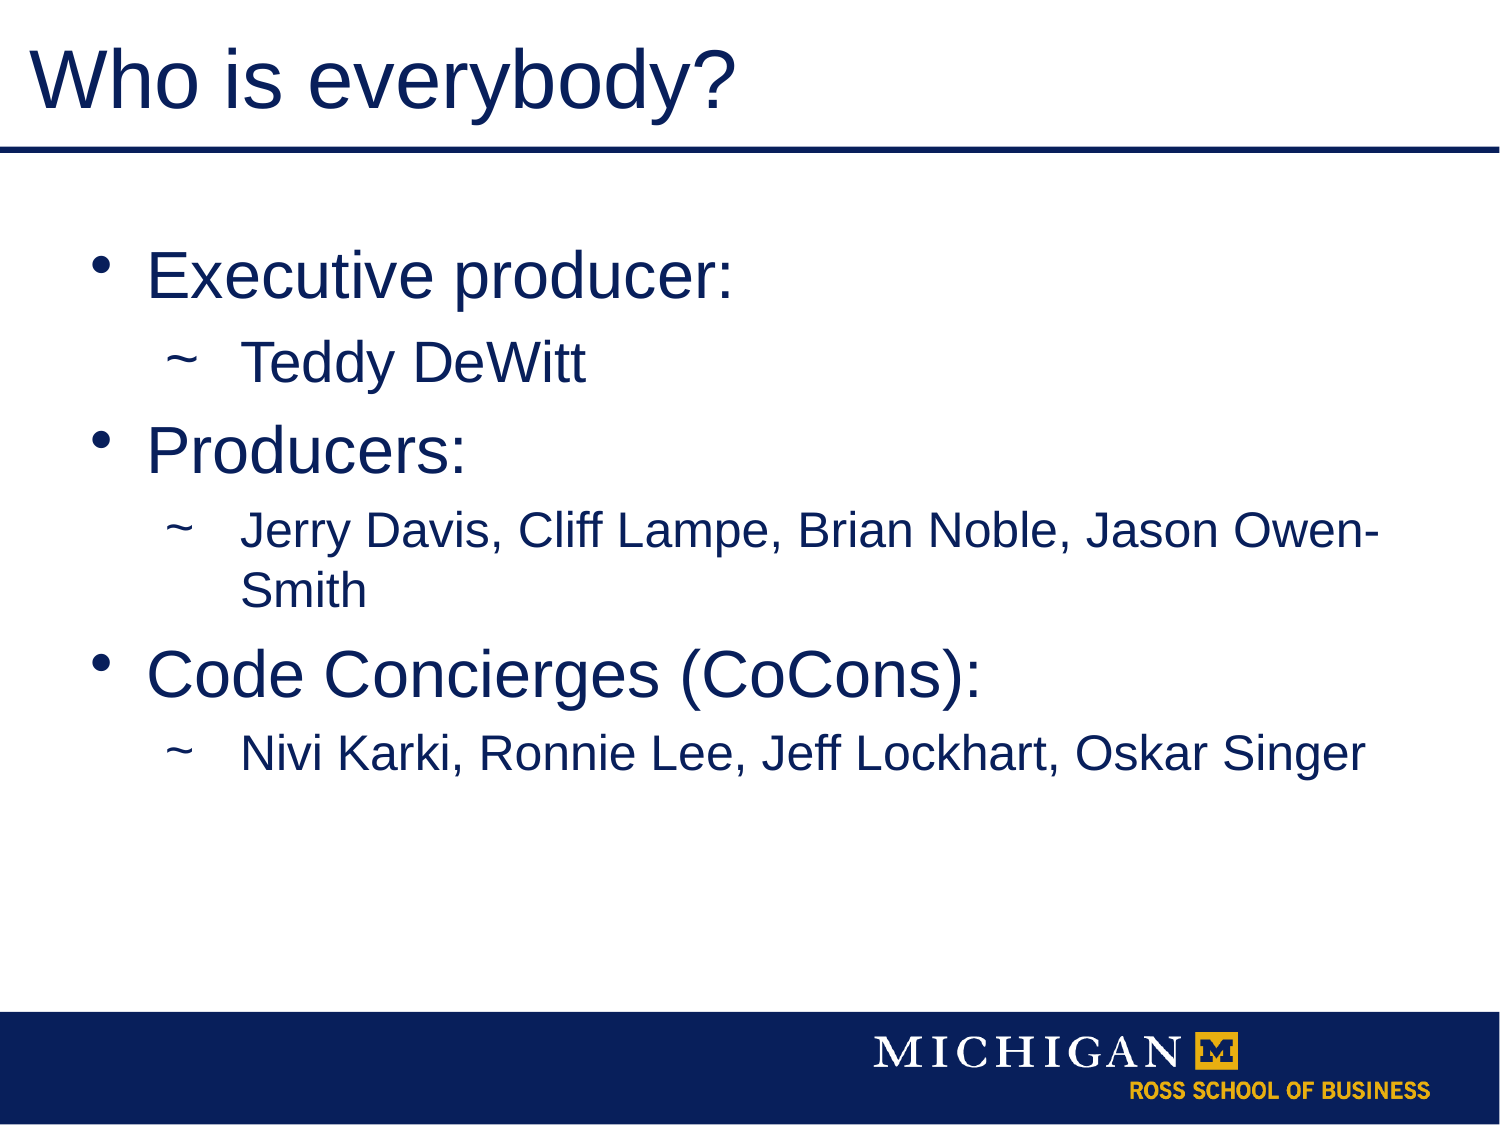

# Who is everybody?
Executive producer:
Teddy DeWitt
Producers:
Jerry Davis, Cliff Lampe, Brian Noble, Jason Owen-Smith
Code Concierges (CoCons):
Nivi Karki, Ronnie Lee, Jeff Lockhart, Oskar Singer